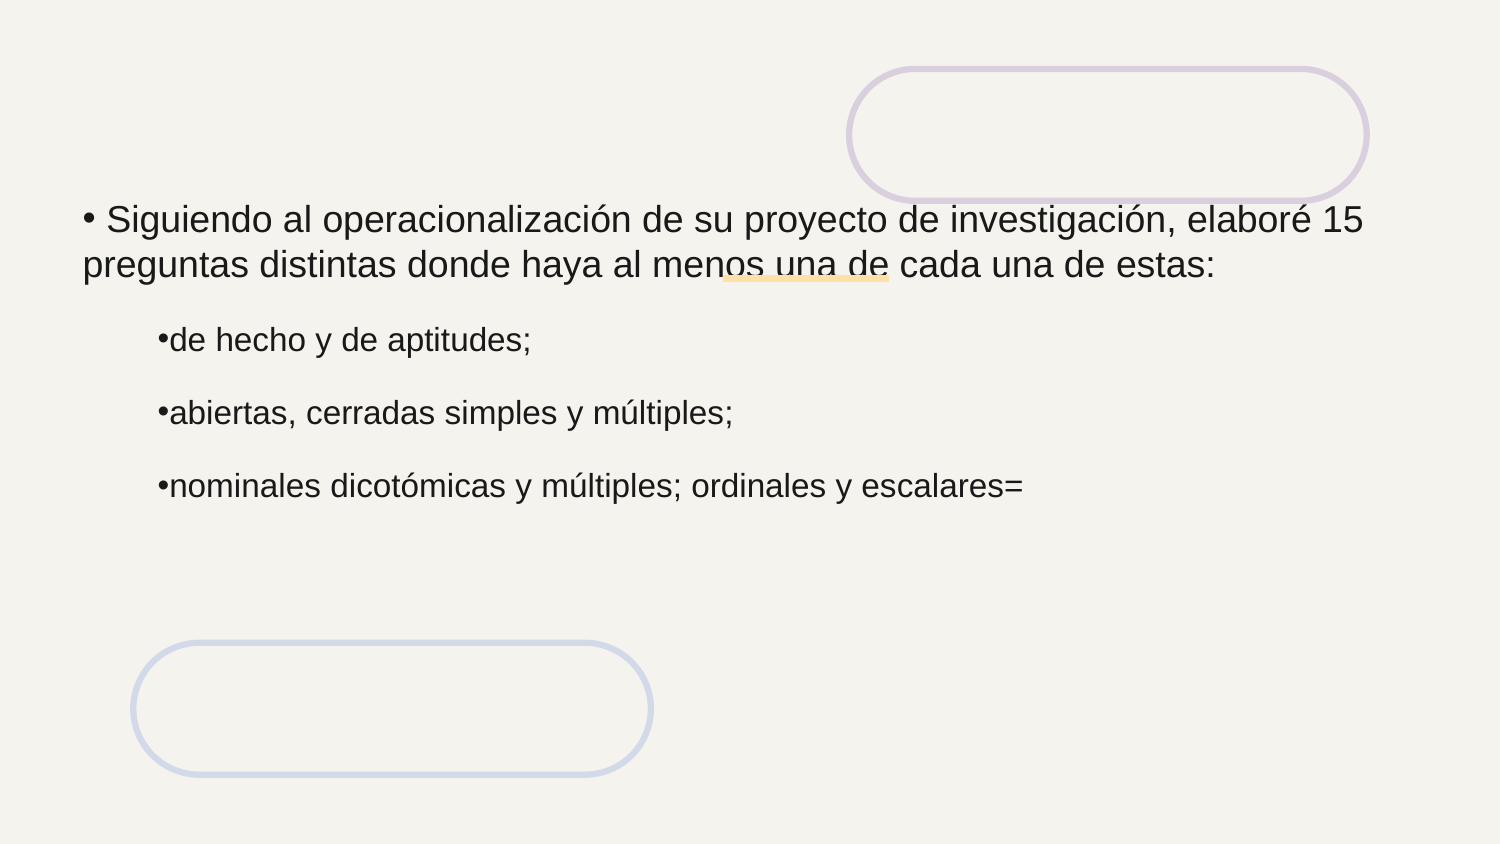

Siguiendo al operacionalización de su proyecto de investigación, elaboré 15 preguntas distintas donde haya al menos una de cada una de estas:
de hecho y de aptitudes;
abiertas, cerradas simples y múltiples;
nominales dicotómicas y múltiples; ordinales y escalares=